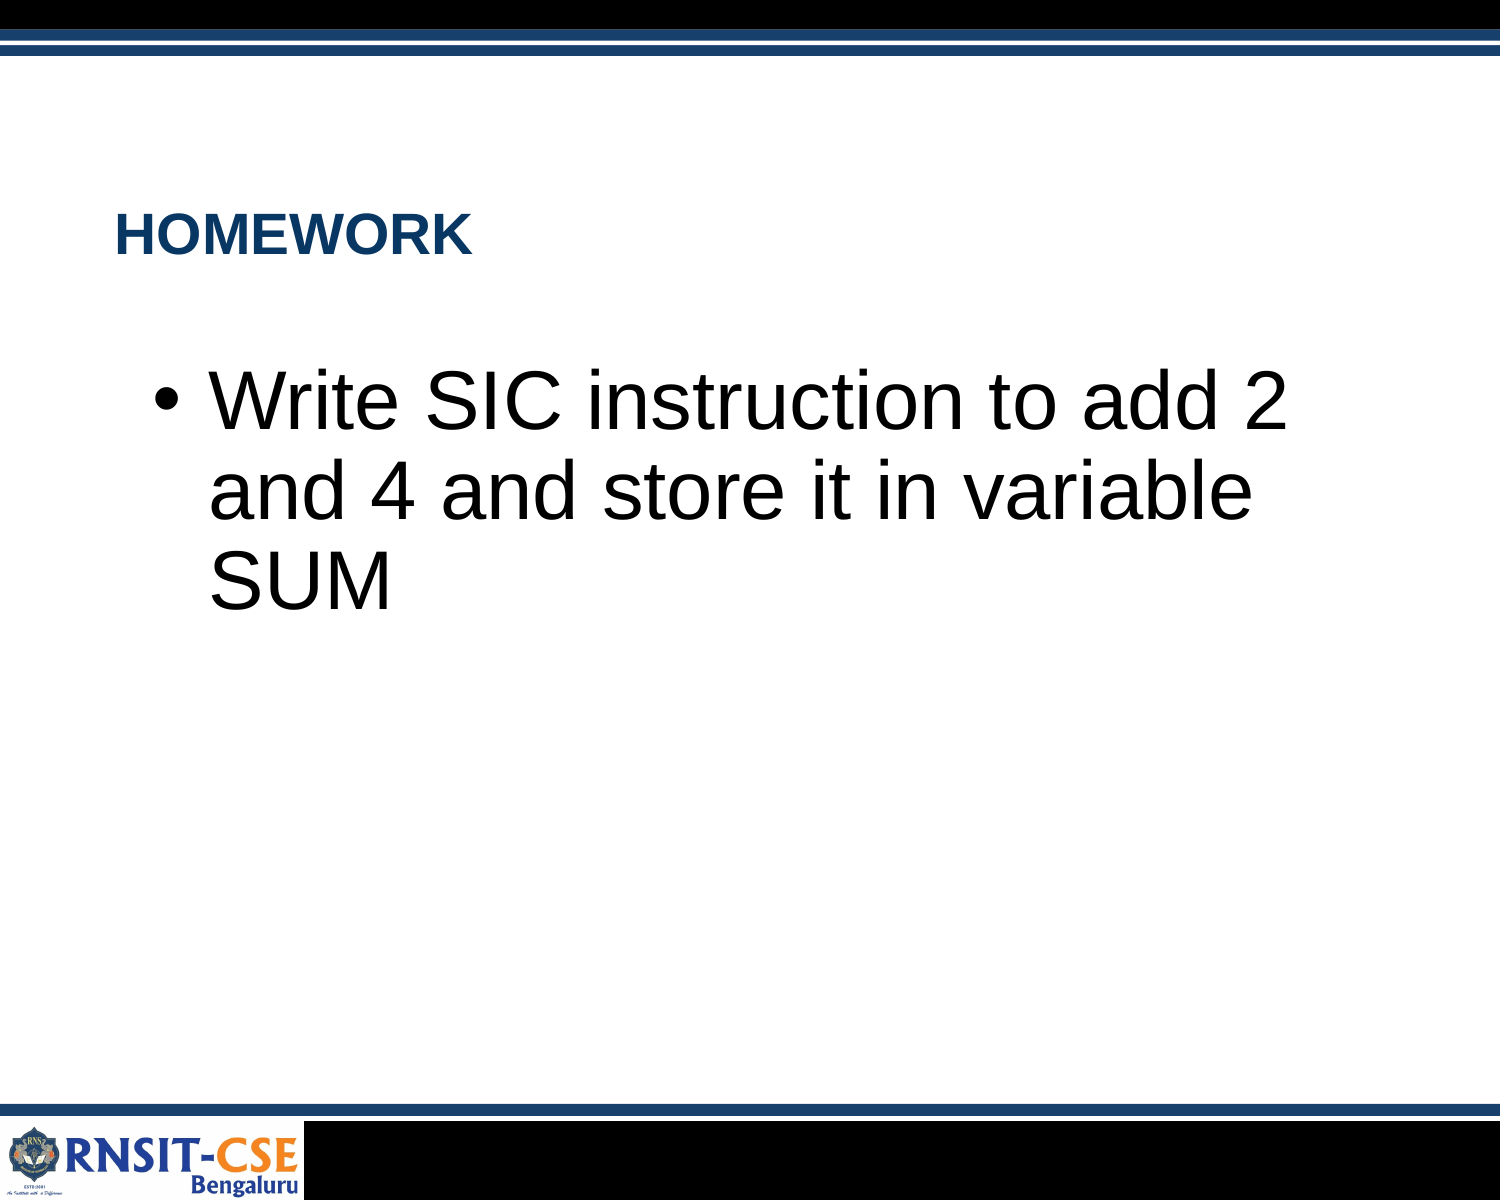

# HOMEWORK
Write SIC instruction to add 2 and 4 and store it in variable SUM